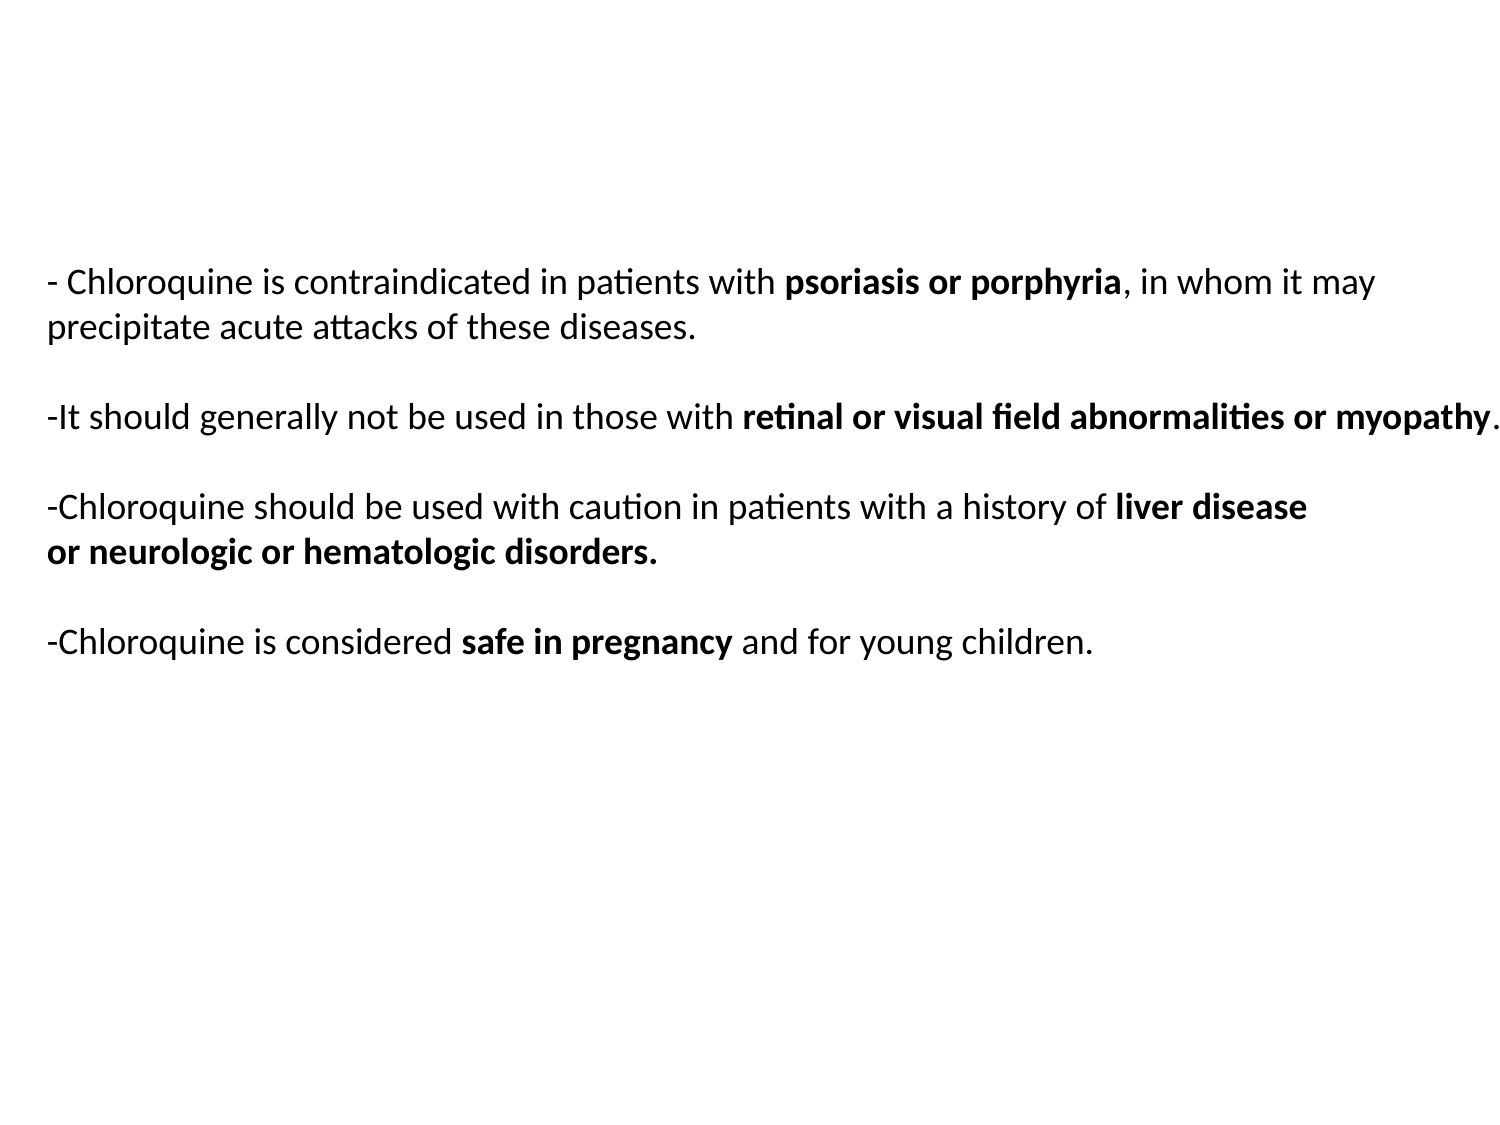

- Chloroquine is contraindicated in patients with psoriasis or porphyria, in whom it may precipitate acute attacks of these diseases.

-It should generally not be used in those with retinal or visual field abnormalities or myopathy.

-Chloroquine should be used with caution in patients with a history of liver disease
or neurologic or hematologic disorders.

-Chloroquine is considered safe in pregnancy and for young children.